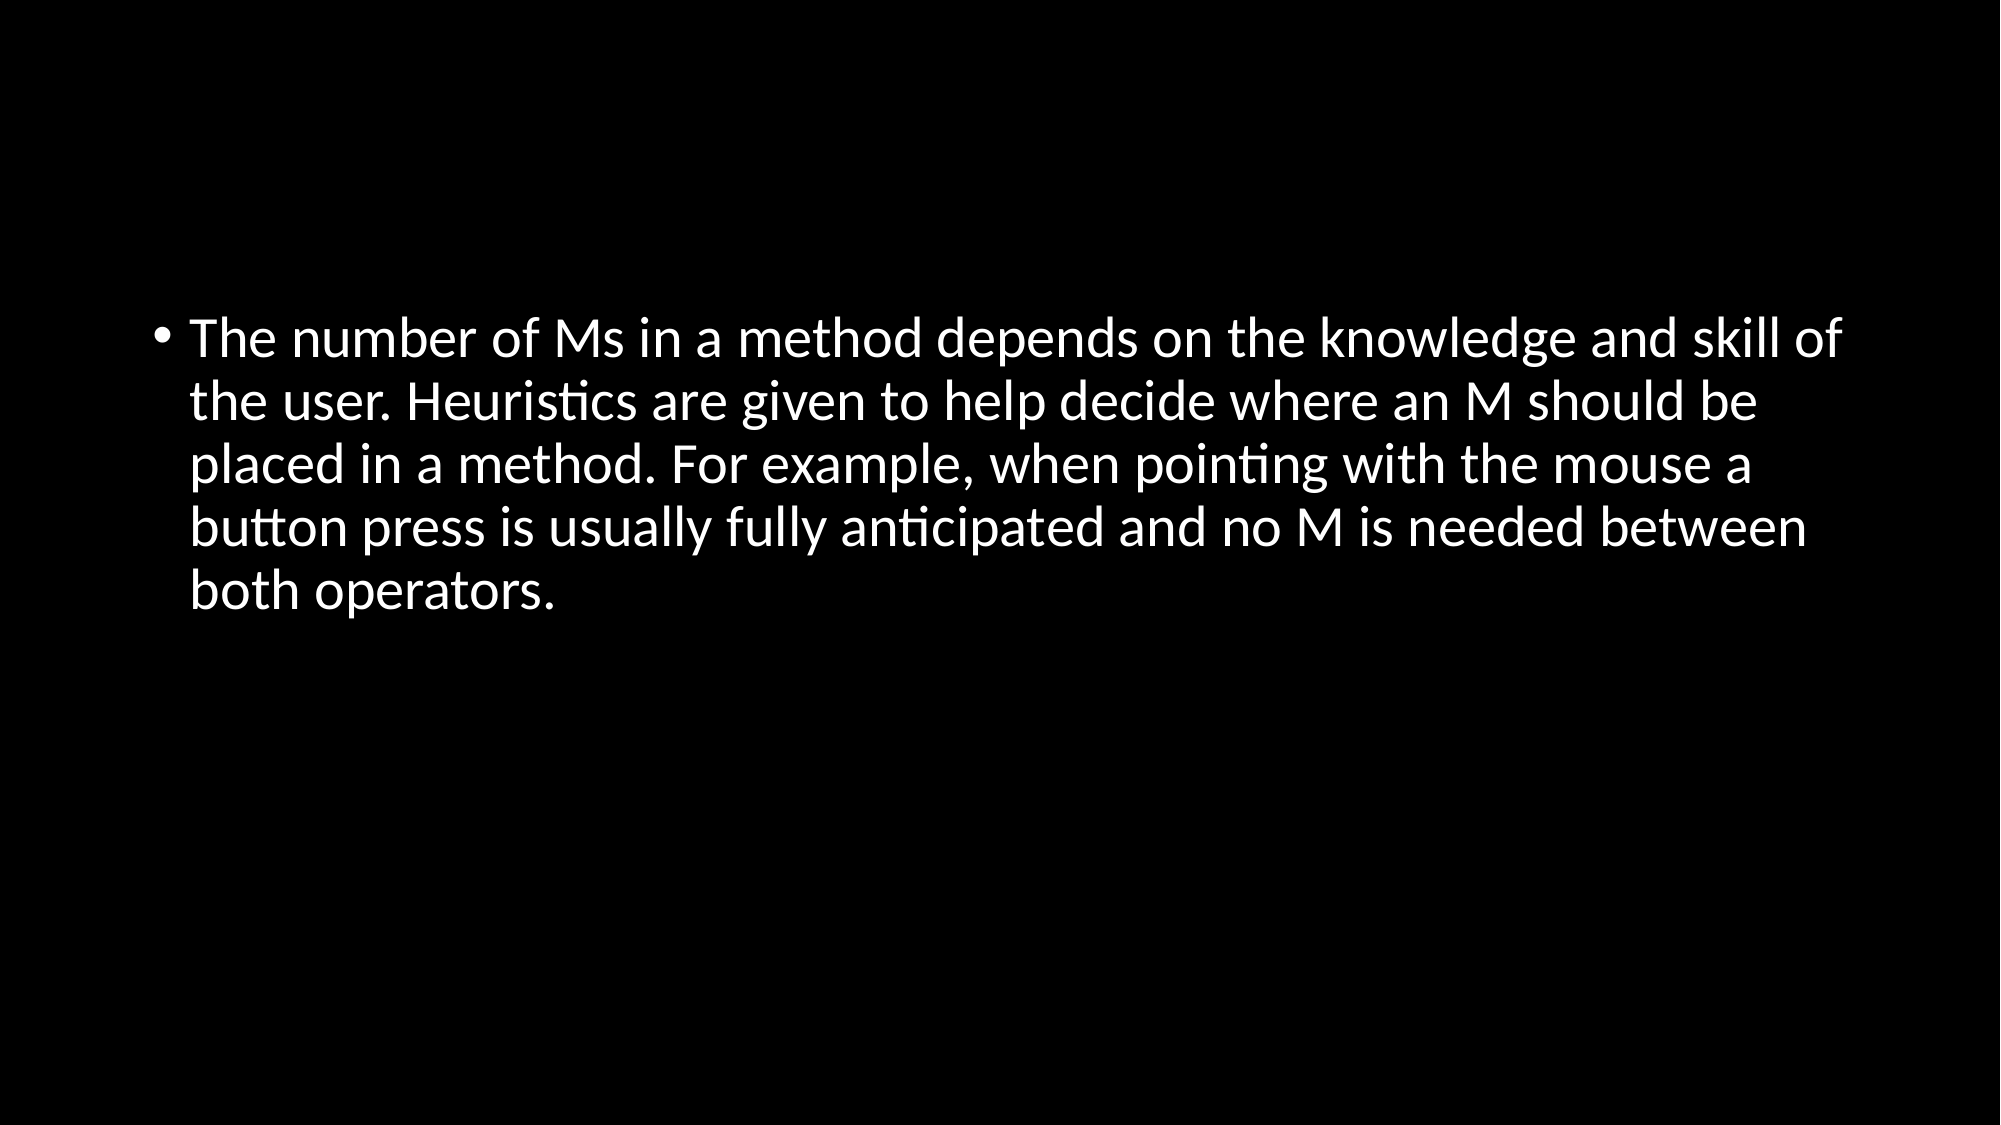

#
The number of Ms in a method depends on the knowledge and skill of the user. Heuristics are given to help decide where an M should be placed in a method. For example, when pointing with the mouse a button press is usually fully anticipated and no M is needed between both operators.